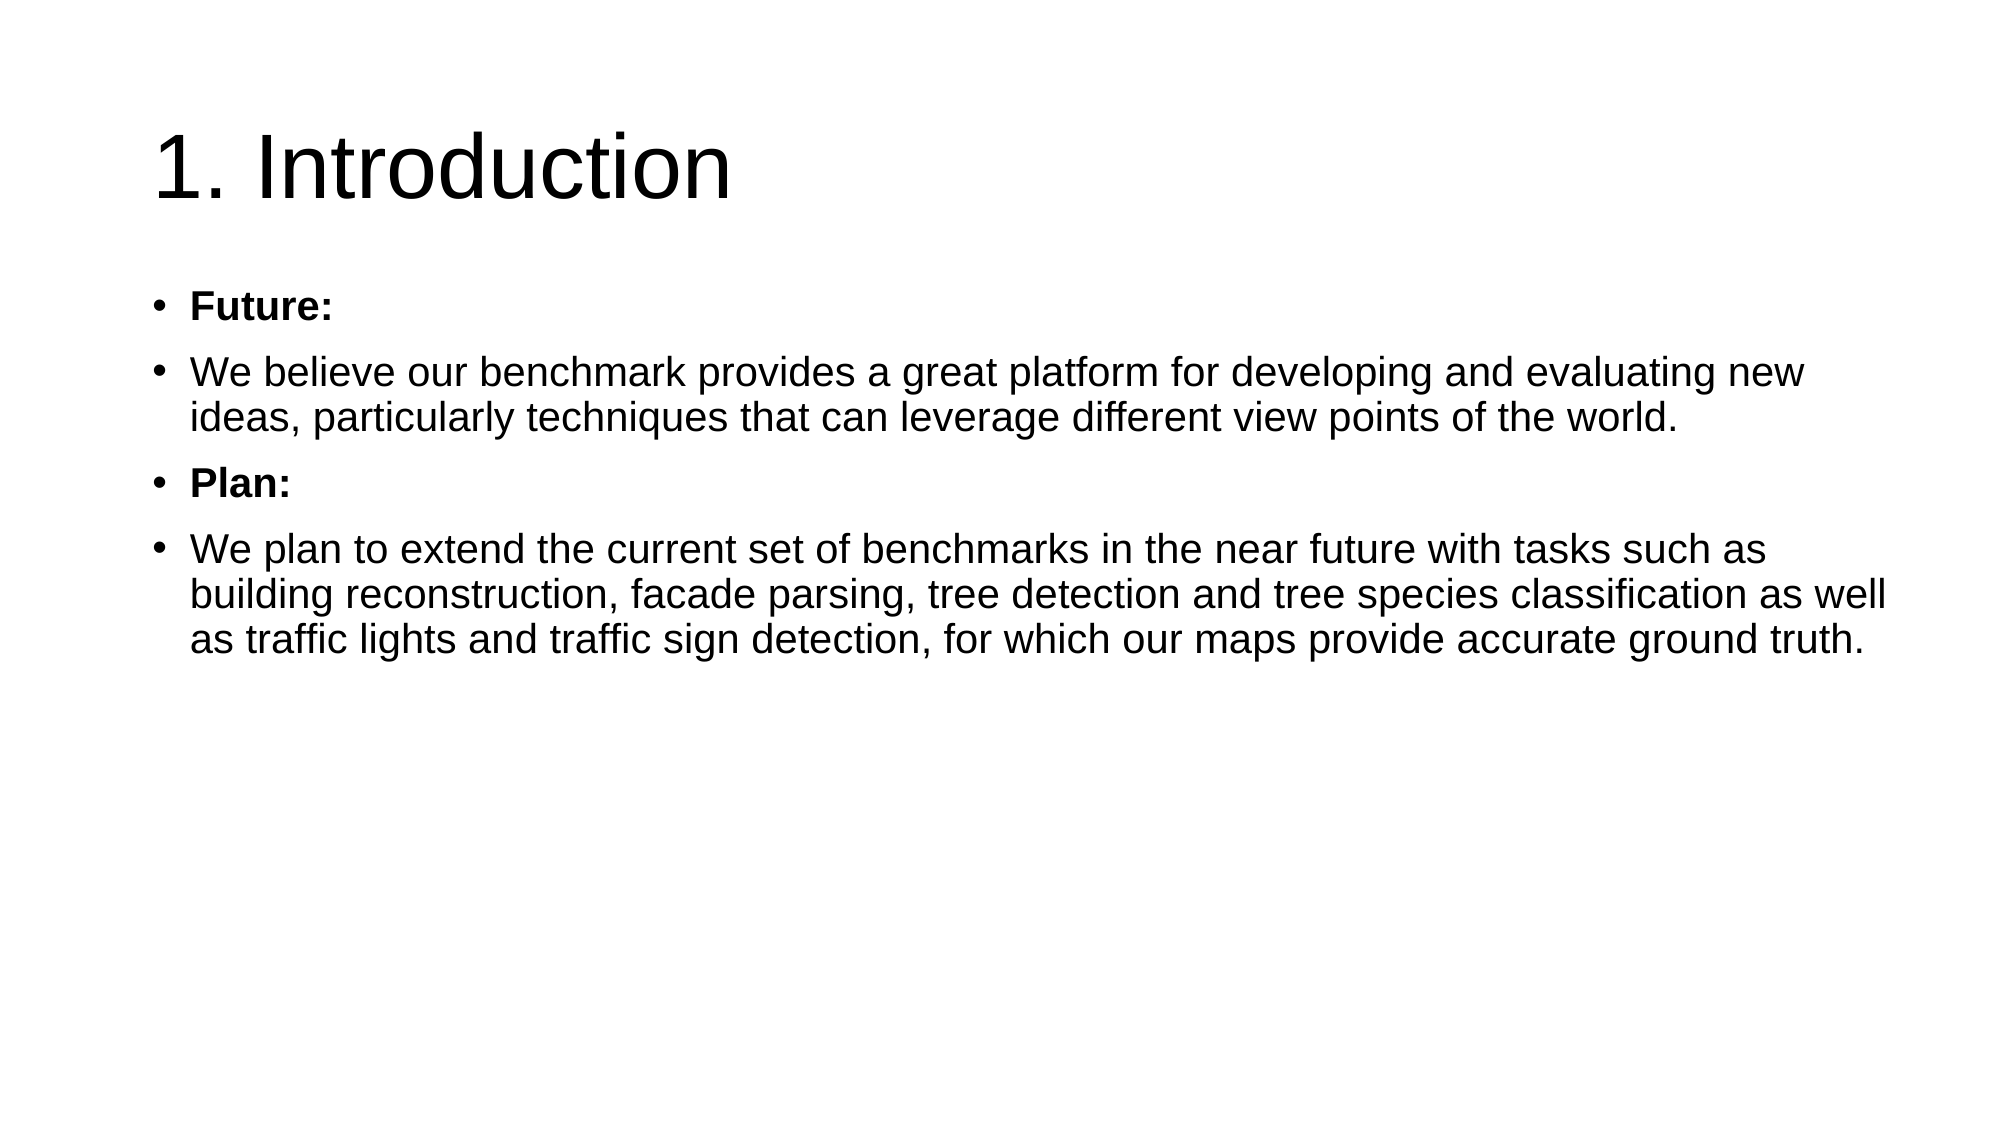

# 1. Introduction
Future:
We believe our benchmark provides a great platform for developing and evaluating new ideas, particularly techniques that can leverage different view points of the world.
Plan:
We plan to extend the current set of benchmarks in the near future with tasks such as building reconstruction, facade parsing, tree detection and tree species classiﬁcation as well as trafﬁc lights and trafﬁc sign detection, for which our maps provide accurate ground truth.